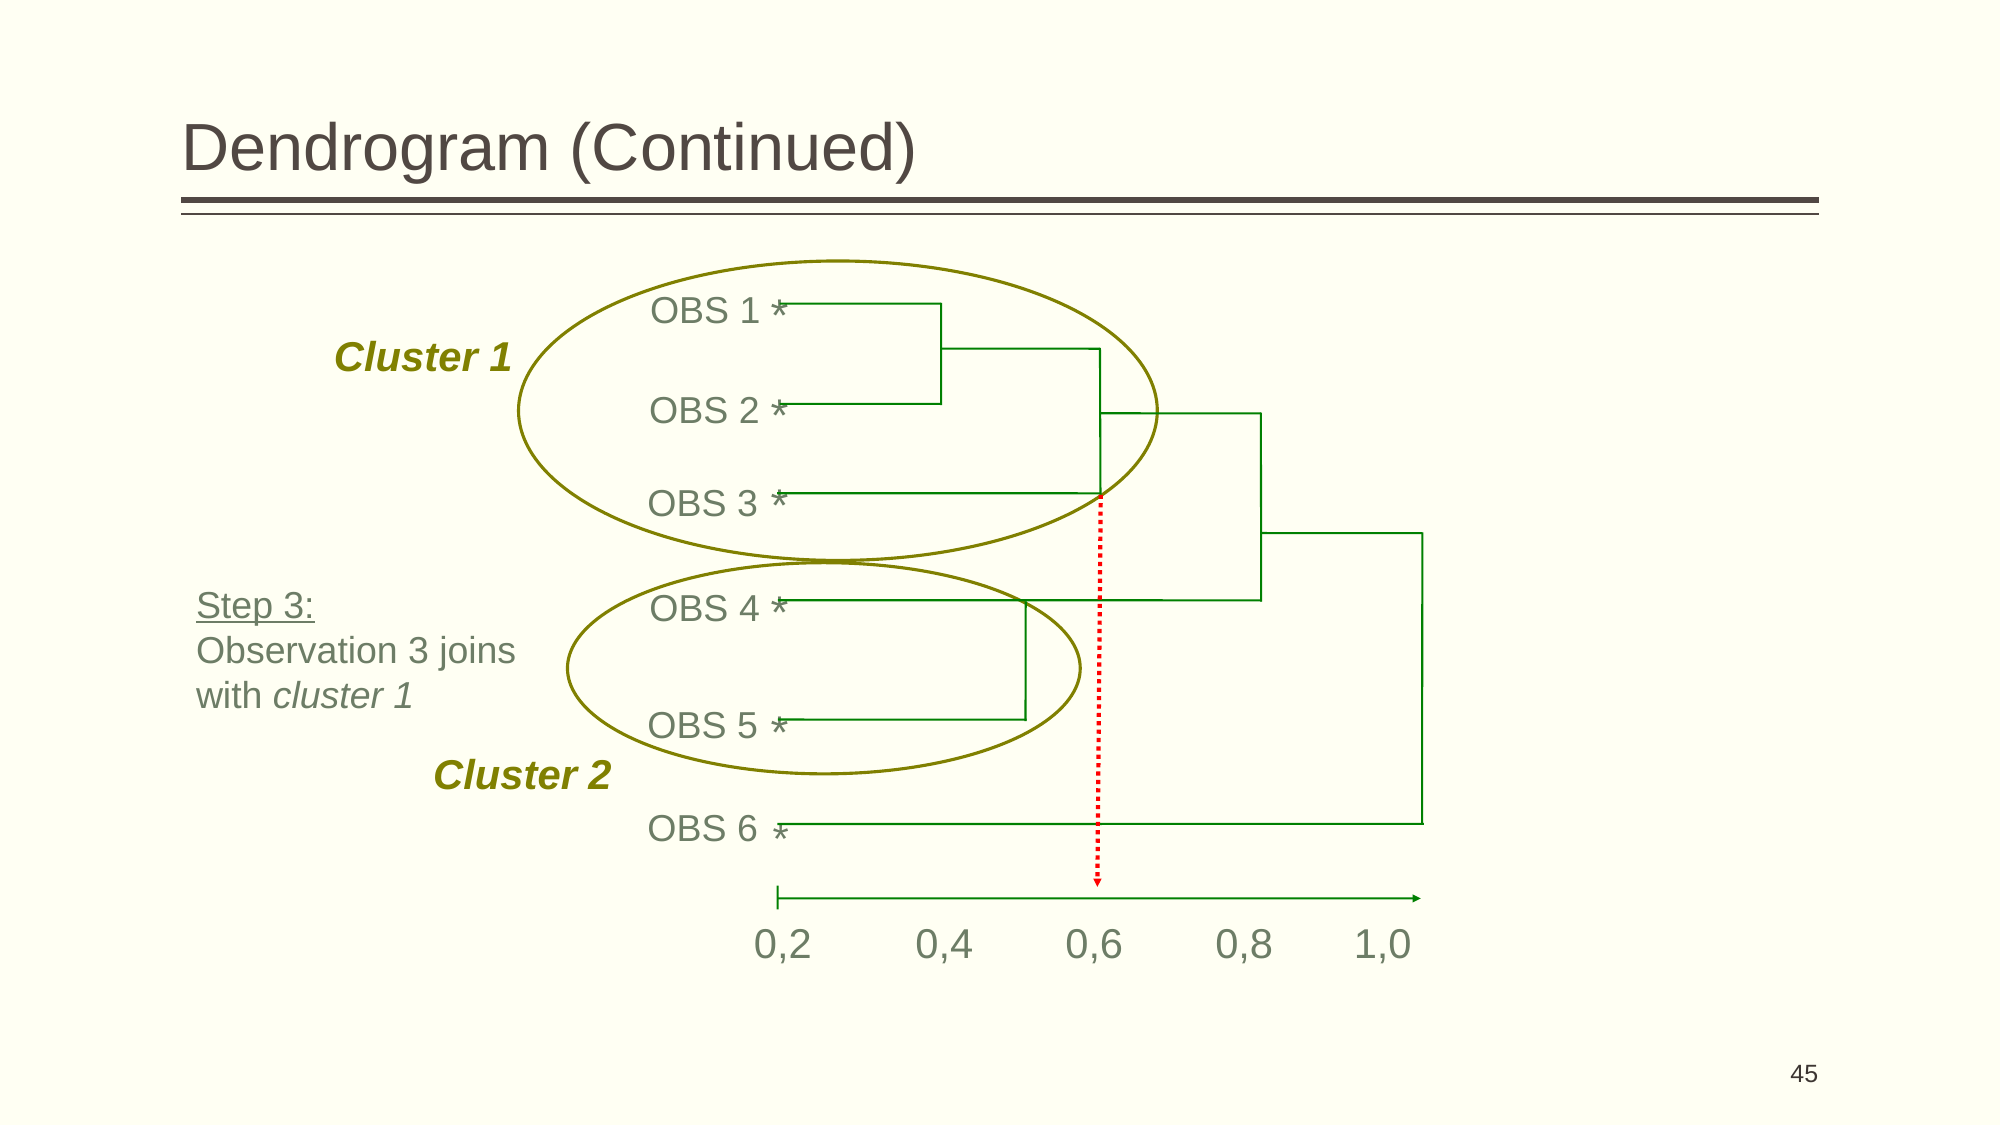

# Dendrogram (Continued)

 OBS 1
*

Cluster 1

OBS 2
*

OBS 3
*

Step 3:
Observation 3 joins
with cluster 1
OBS 4
*

OBS 5
*

Cluster 2
OBS 6
*

0,2         0,4        0,6        0,8       1,0
45